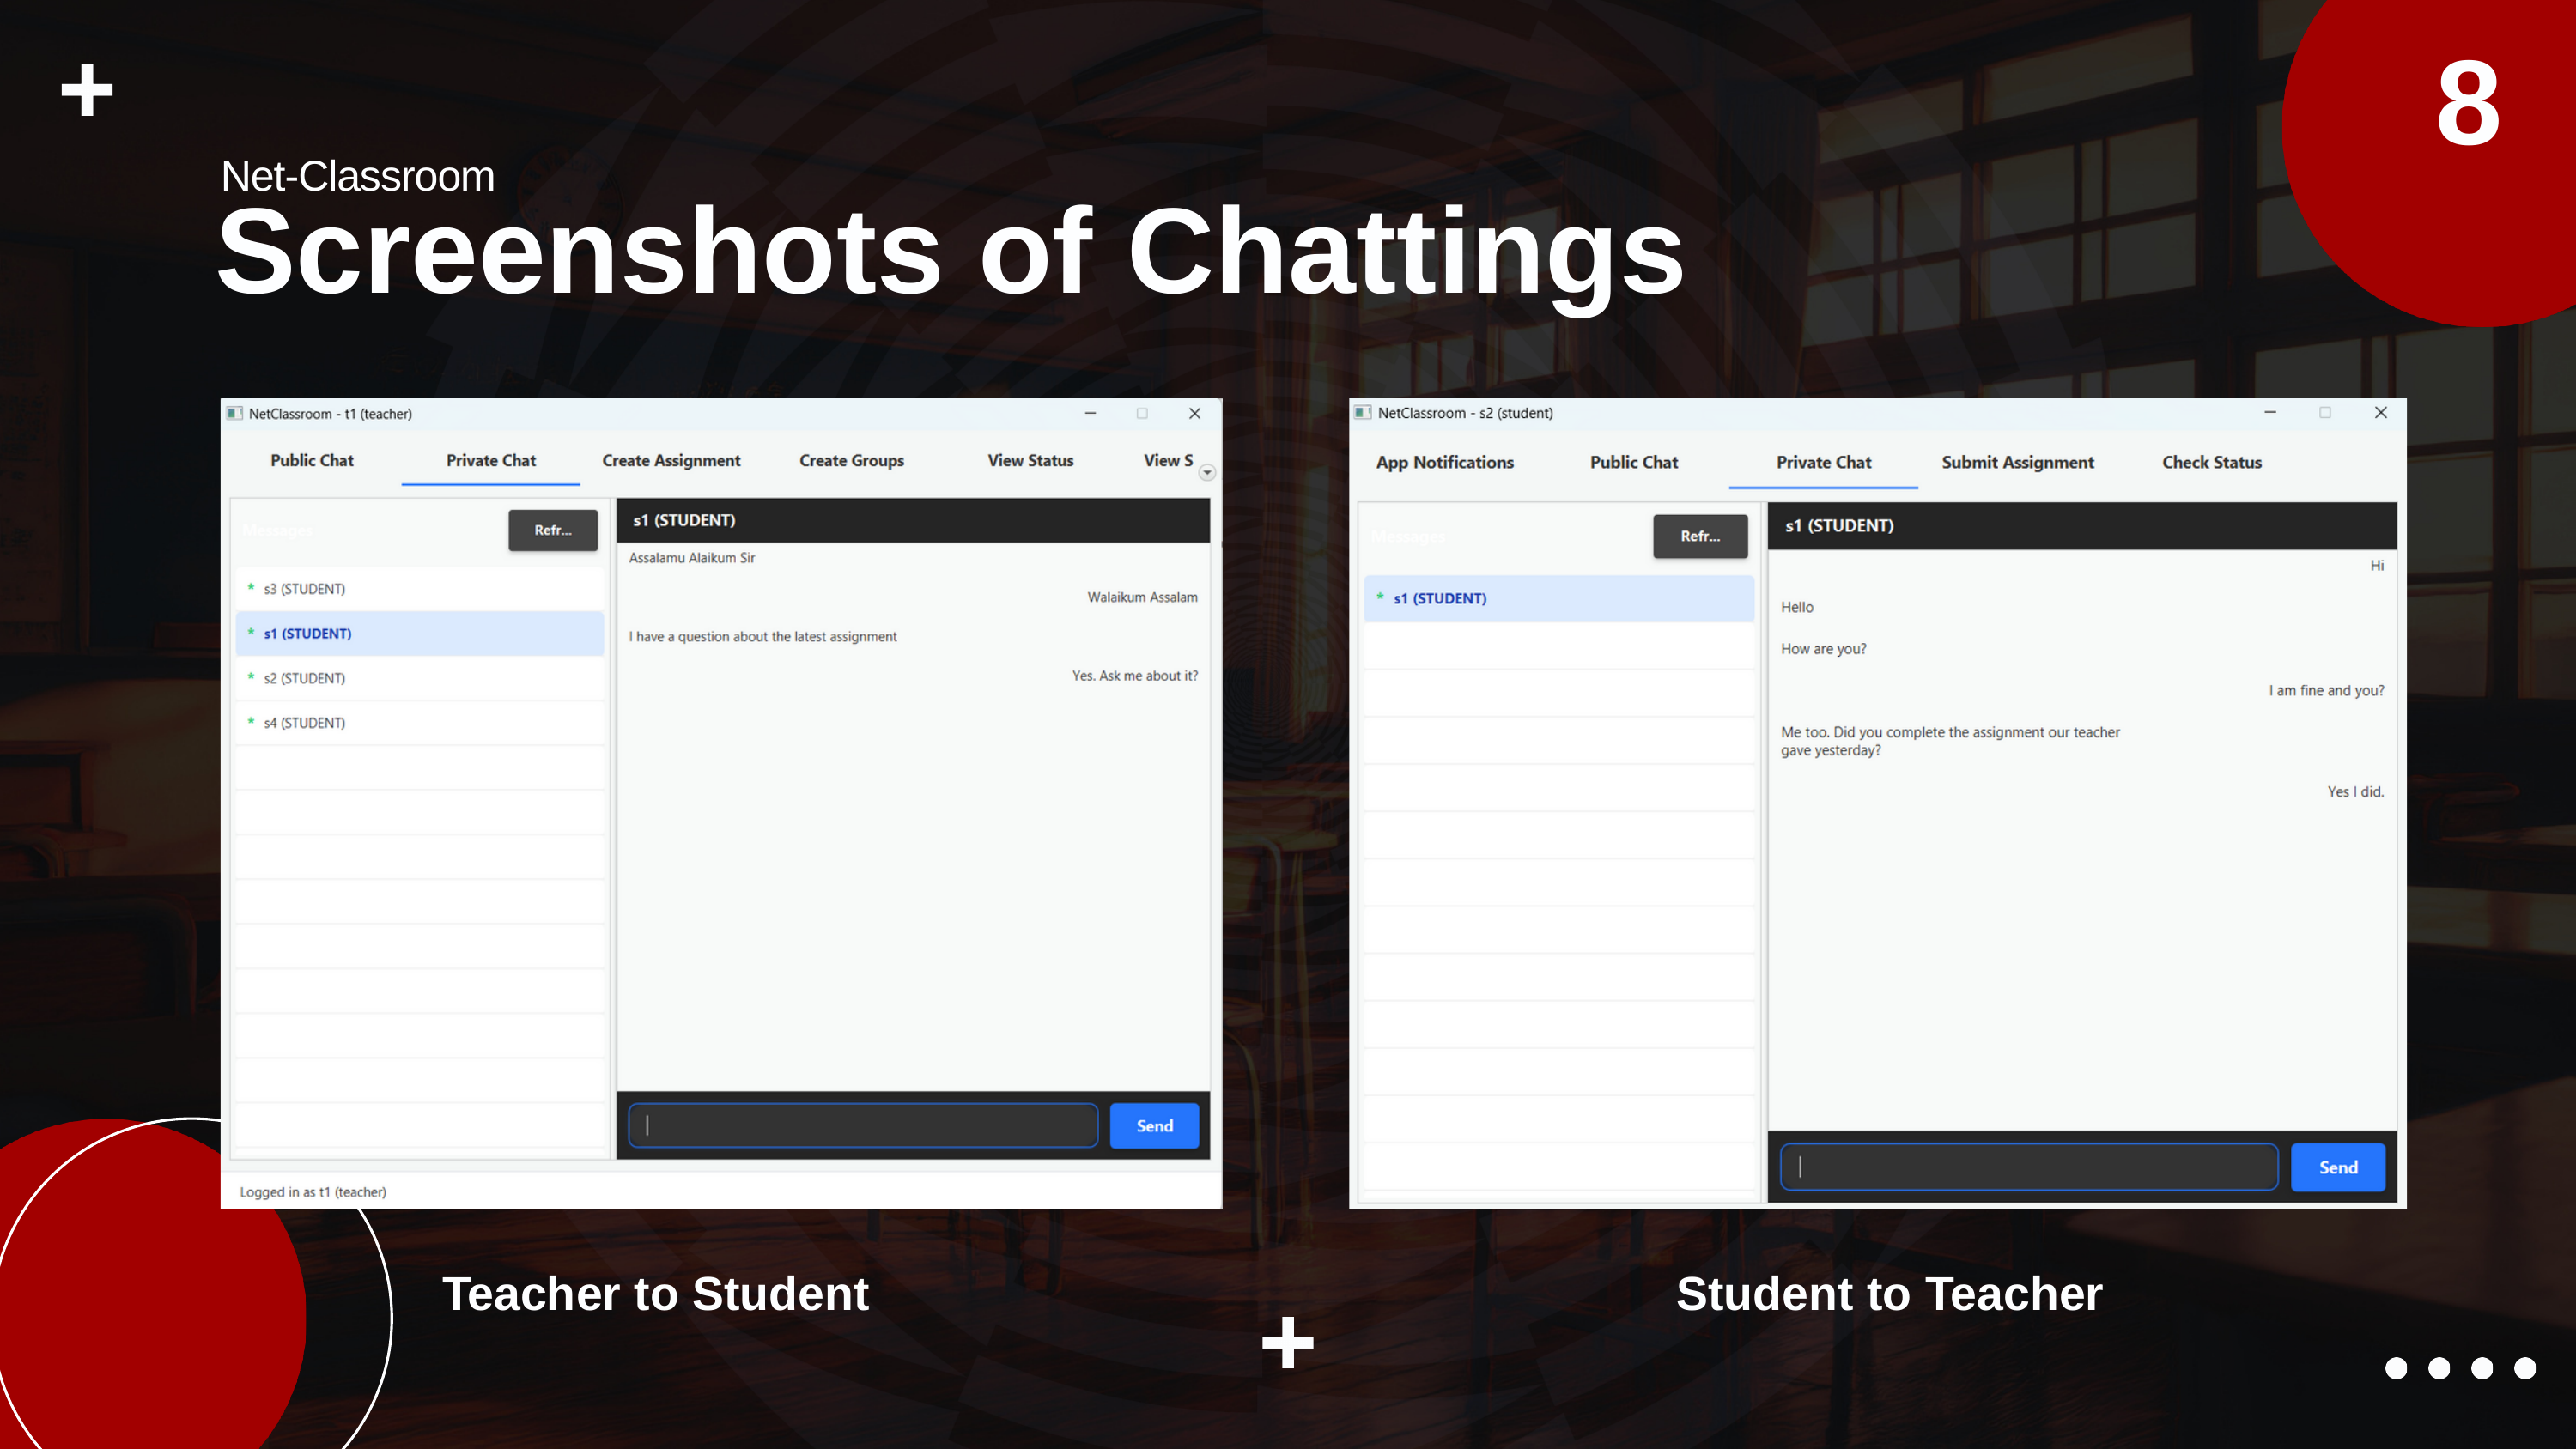

8

Net-Classroom
Screenshots of Chattings

Teacher to Student
Student to Teacher